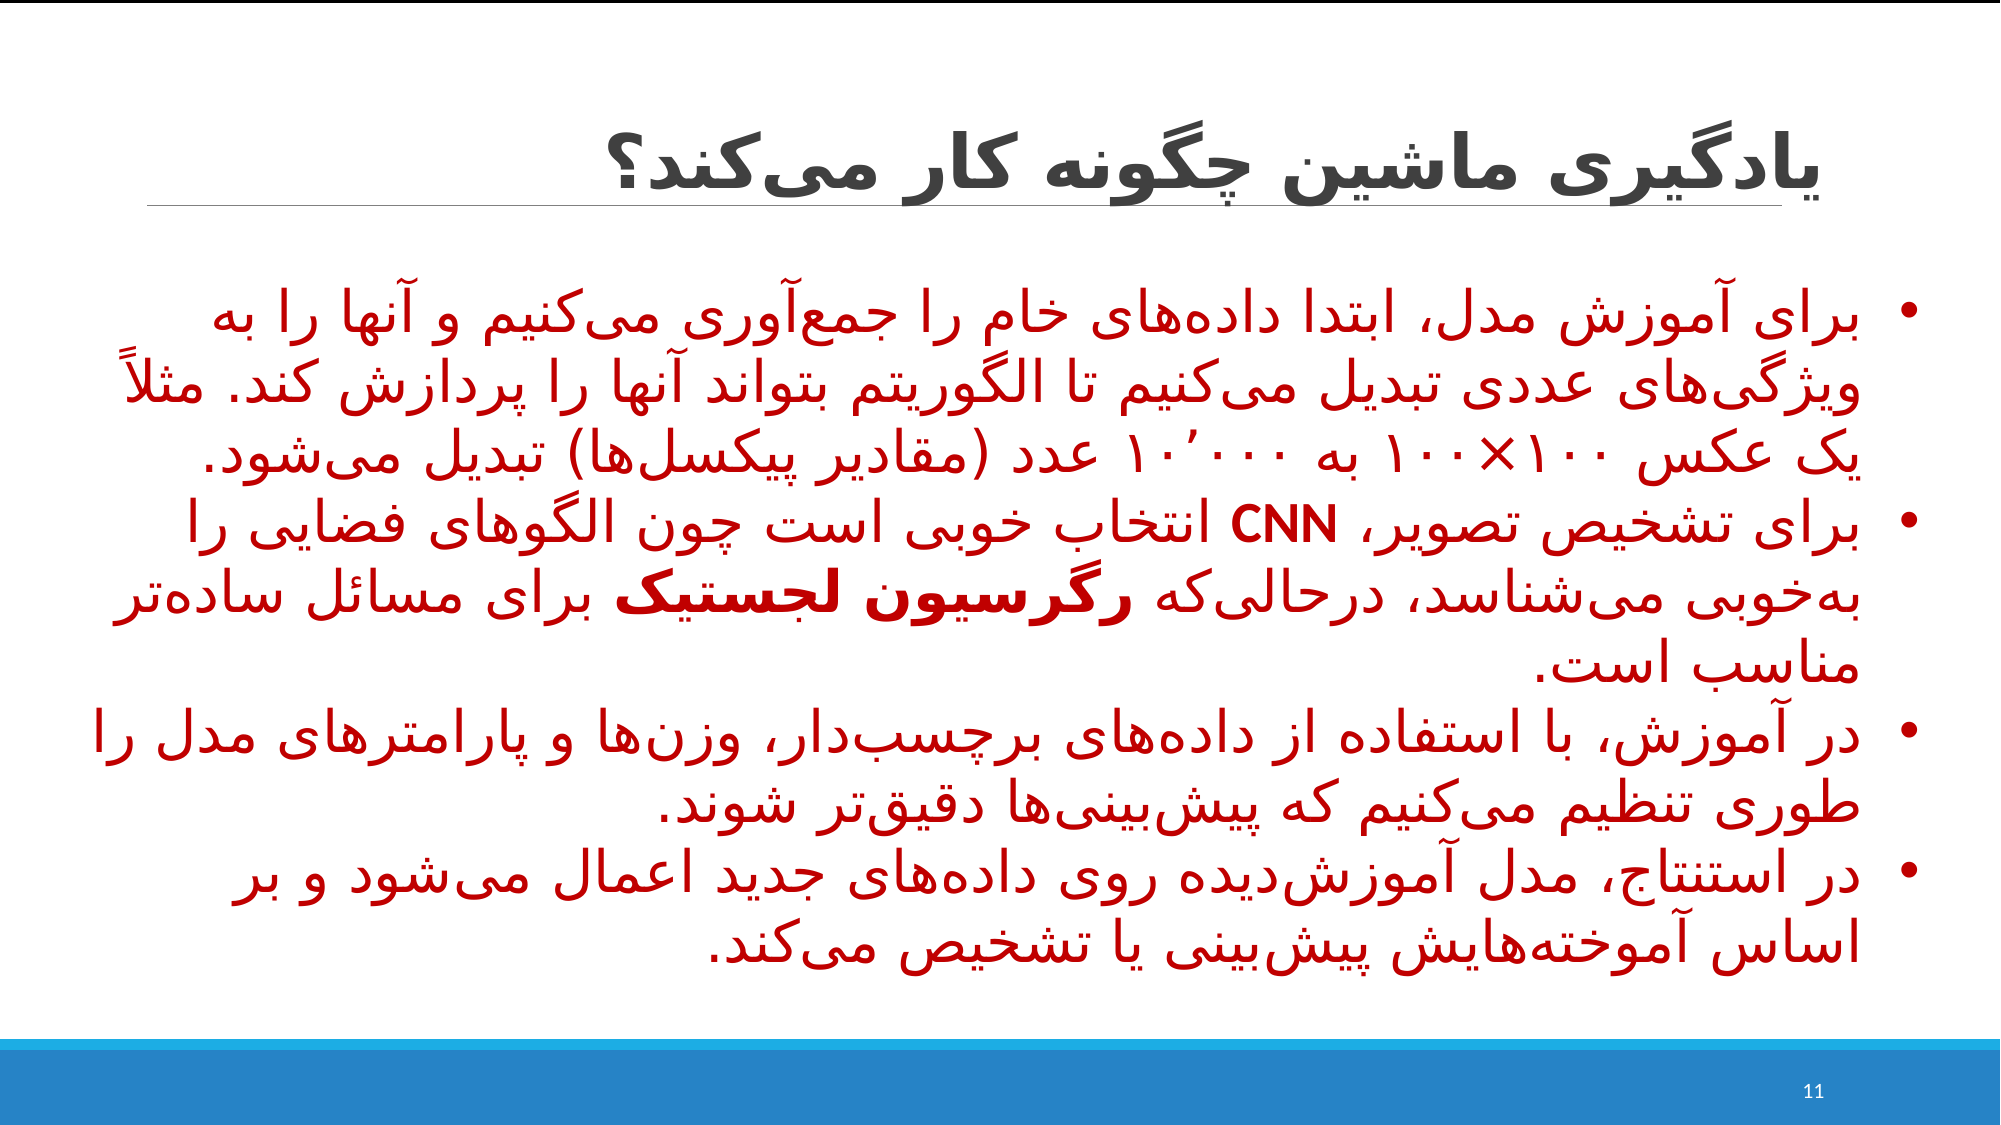

# یادگیری ماشین چگونه کار می‌کند؟
برای آموزش مدل، ابتدا داده‌های خام را جمع‌آوری می‌کنیم و آنها را به ویژگی‌های عددی تبدیل می‌کنیم تا الگوریتم بتواند آنها را پردازش کند. مثلاً یک عکس ۱۰۰×۱۰۰ به ۱۰٬۰۰۰ عدد (مقادیر پیکسل‌ها) تبدیل می‌شود.
برای تشخیص تصویر، CNN انتخاب خوبی است چون الگوهای فضایی را به‌خوبی می‌شناسد، درحالی‌که رگرسیون لجستیک برای مسائل ساده‌تر مناسب است.
در آموزش، با استفاده از داده‌های برچسب‌دار، وزن‌ها و پارامترهای مدل را طوری تنظیم می‌کنیم که پیش‌بینی‌ها دقیق‌تر شوند.
در استنتاج، مدل آموزش‌دیده روی داده‌های جدید اعمال می‌شود و بر اساس آموخته‌هایش پیش‌بینی یا تشخیص می‌کند.

11